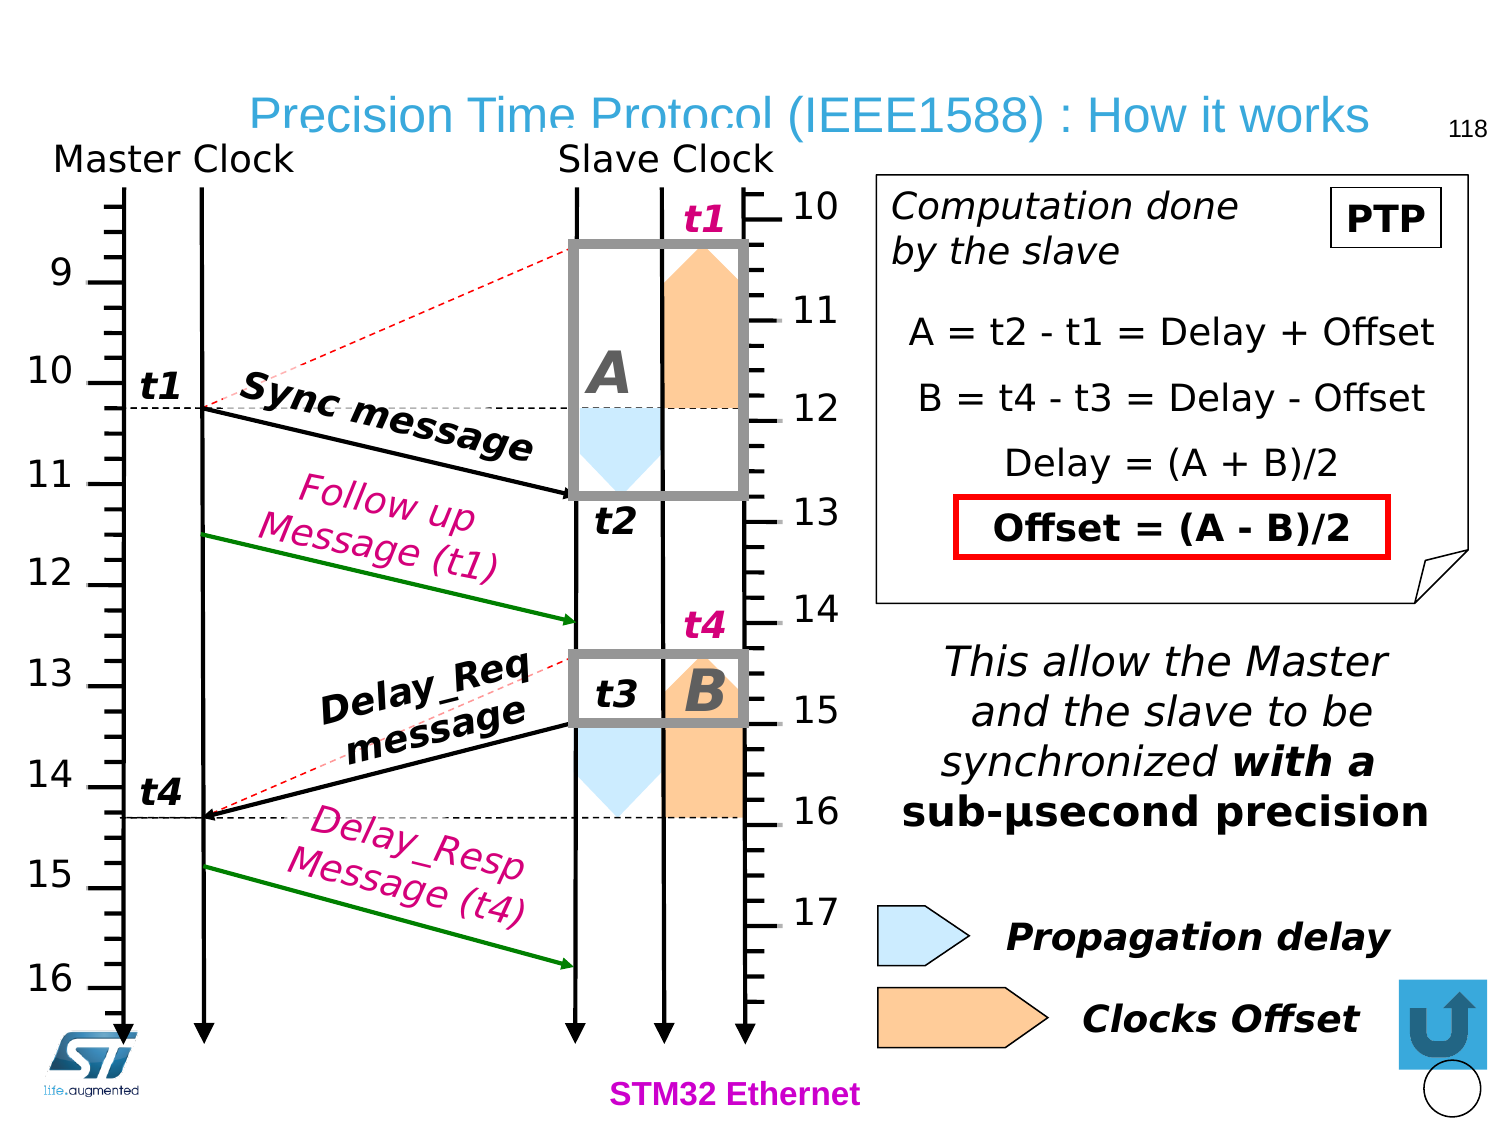

# Precision Time Protocol (IEEE1588) : How it works
118
Master Clock
Slave Clock
8

9

10

11

12

13

14

15

16

Computation done
by the slave
10
t1
PTP

11

12

13

14

15

16

17

A

A = t2 - t1 = Delay + Offset
t1
B = t4 - t3 = Delay - Offset
Sync message

Delay = (A + B)/2
Follow up
Message (t1)
t2

Offset = (A - B)/2

t4
This allow the Master
 and the slave to be synchronized with a
sub-µsecond precision

Delay_Req
message

B
t3

t4
Delay_Resp
Message (t4)

Propagation delay

Clocks Offset